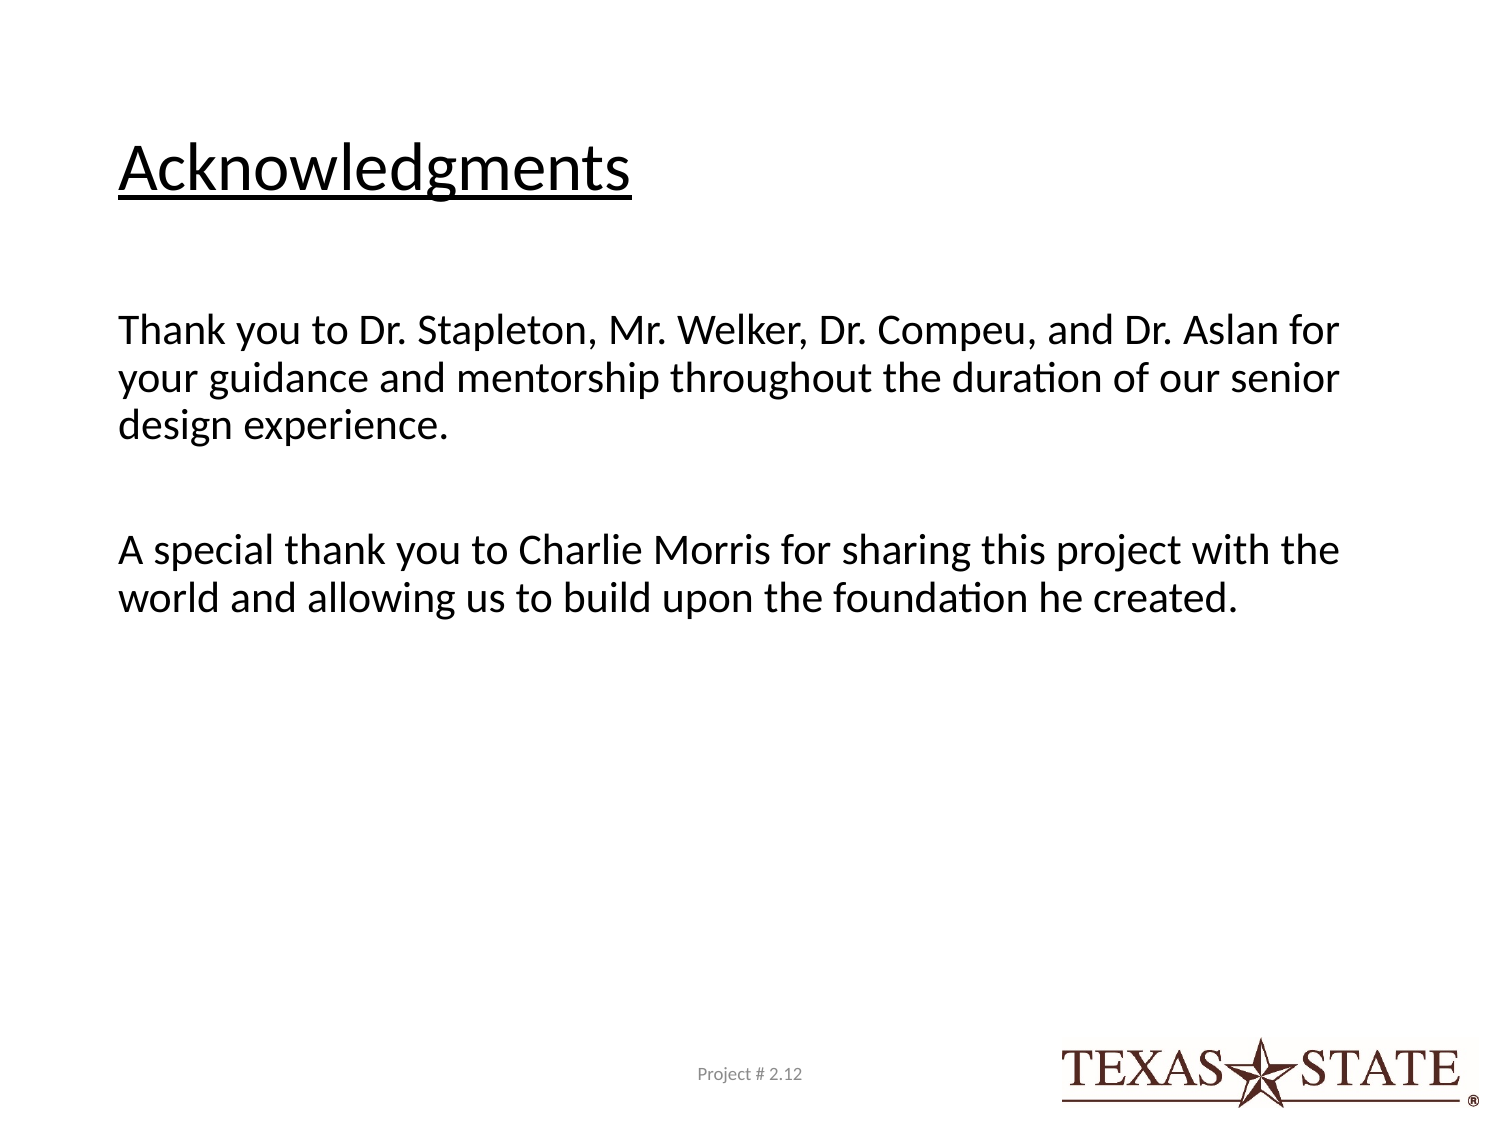

# Acknowledgments
Thank you to Dr. Stapleton, Mr. Welker, Dr. Compeu, and Dr. Aslan for your guidance and mentorship throughout the duration of our senior design experience.

A special thank you to Charlie Morris for sharing this project with the world and allowing us to build upon the foundation he created.

Project # 2.12